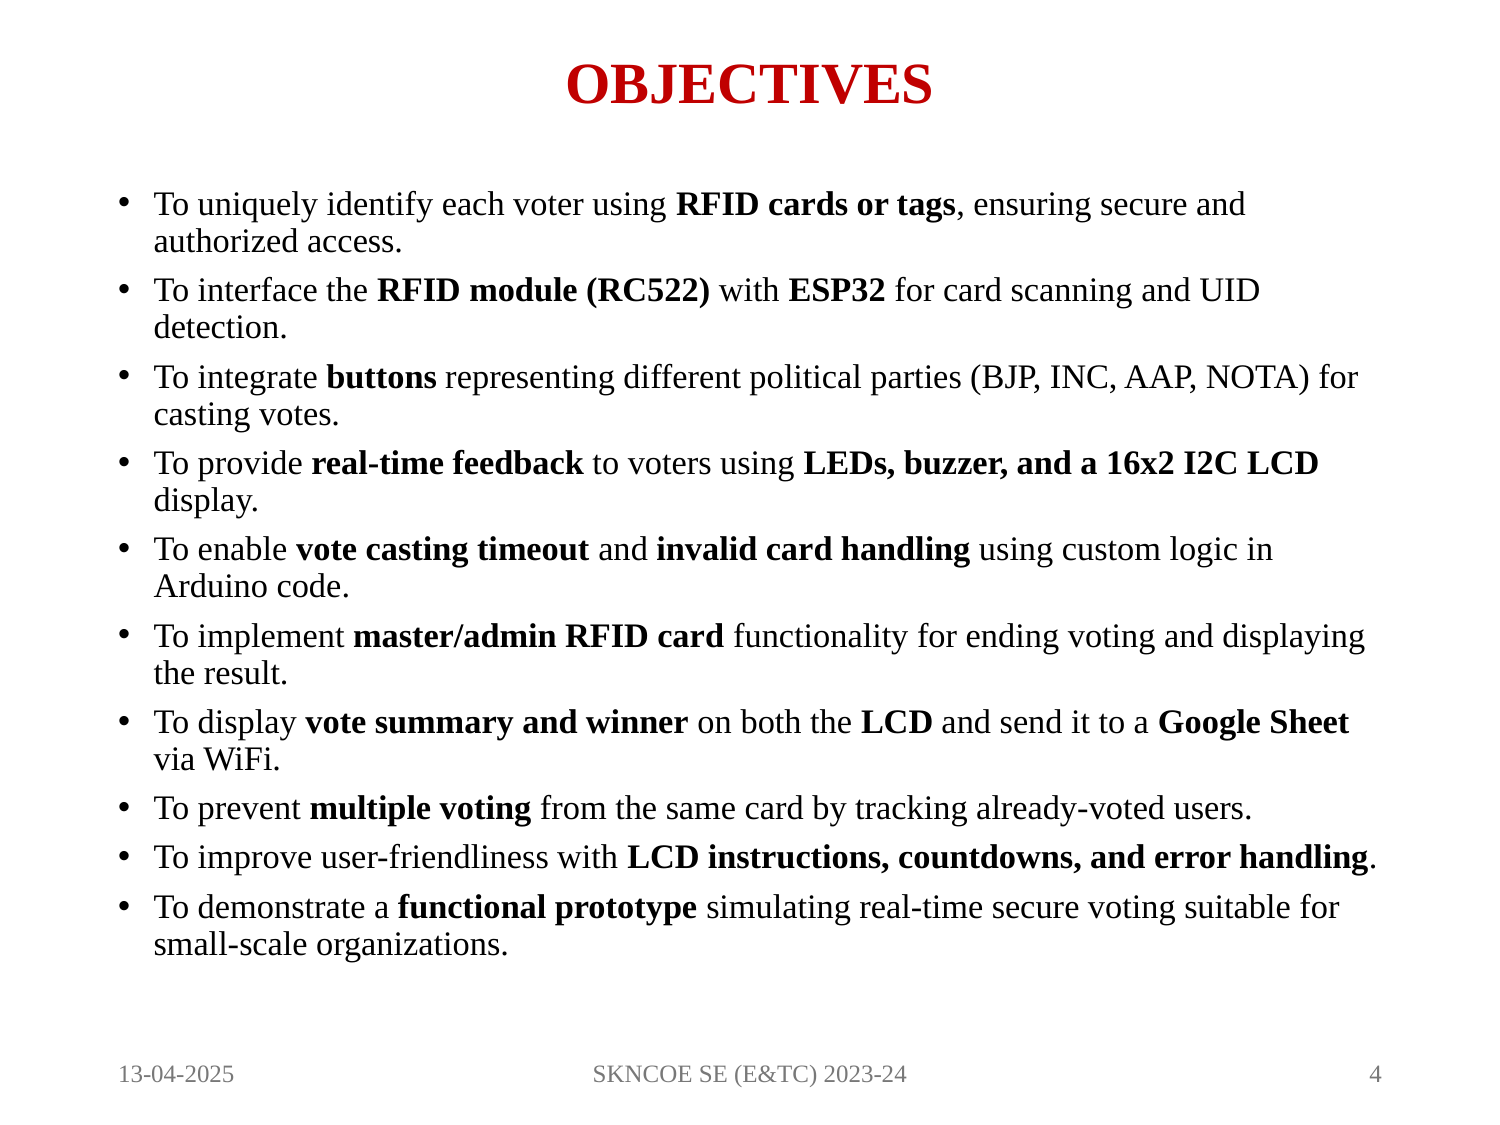

# OBJECTIVES
To uniquely identify each voter using RFID cards or tags, ensuring secure and authorized access.
To interface the RFID module (RC522) with ESP32 for card scanning and UID detection.
To integrate buttons representing different political parties (BJP, INC, AAP, NOTA) for casting votes.
To provide real-time feedback to voters using LEDs, buzzer, and a 16x2 I2C LCD display.
To enable vote casting timeout and invalid card handling using custom logic in Arduino code.
To implement master/admin RFID card functionality for ending voting and displaying the result.
To display vote summary and winner on both the LCD and send it to a Google Sheet via WiFi.
To prevent multiple voting from the same card by tracking already-voted users.
To improve user-friendliness with LCD instructions, countdowns, and error handling.
To demonstrate a functional prototype simulating real-time secure voting suitable for small-scale organizations.
13-04-2025
SKNCOE SE (E&TC) 2023-24
4